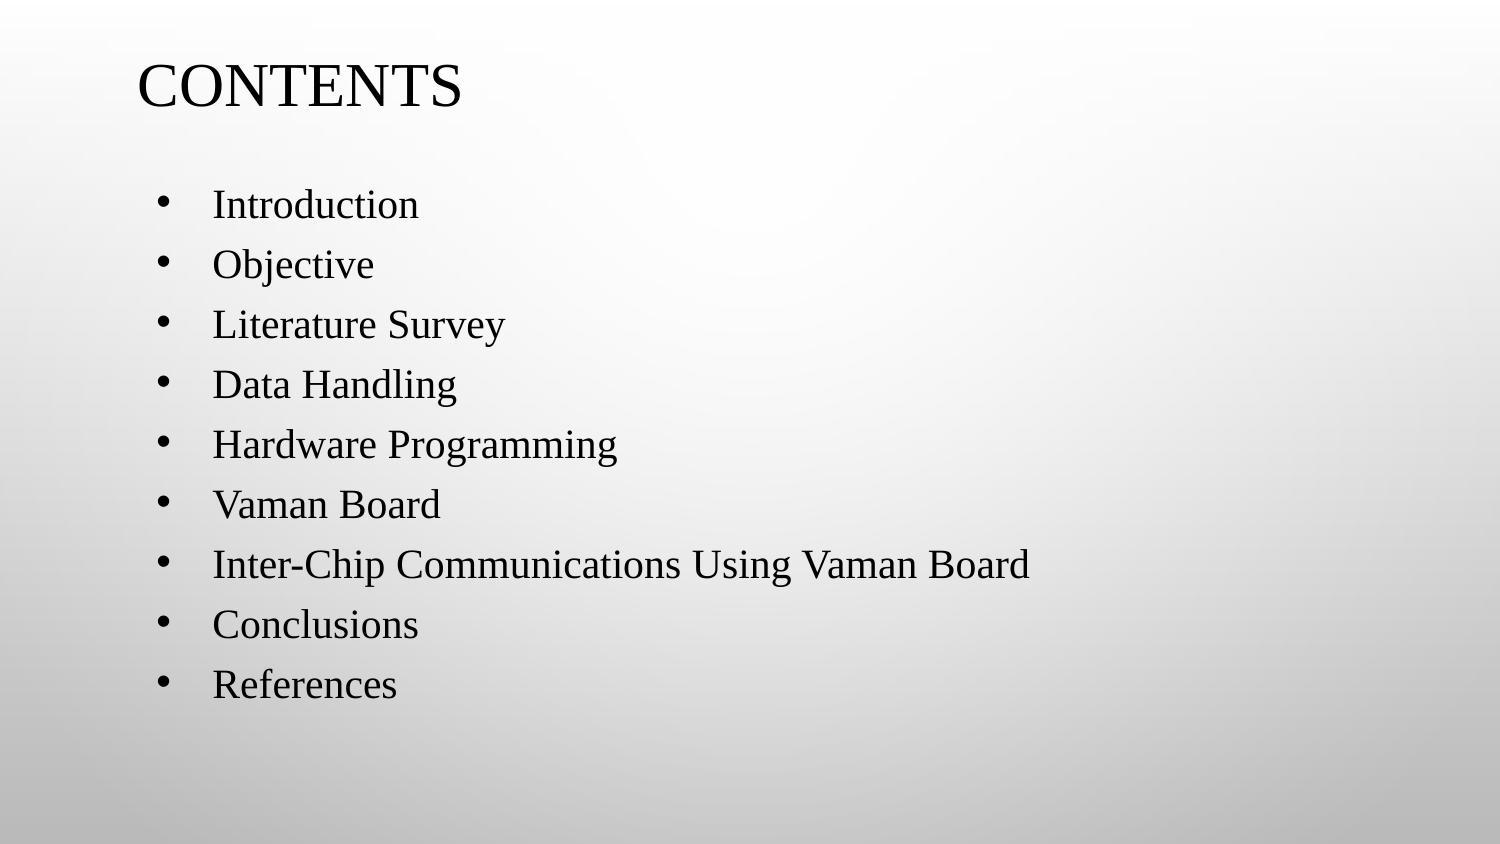

# Contents
Introduction
Objective
Literature Survey
Data Handling
Hardware Programming
Vaman Board
Inter-Chip Communications Using Vaman Board
Conclusions
References